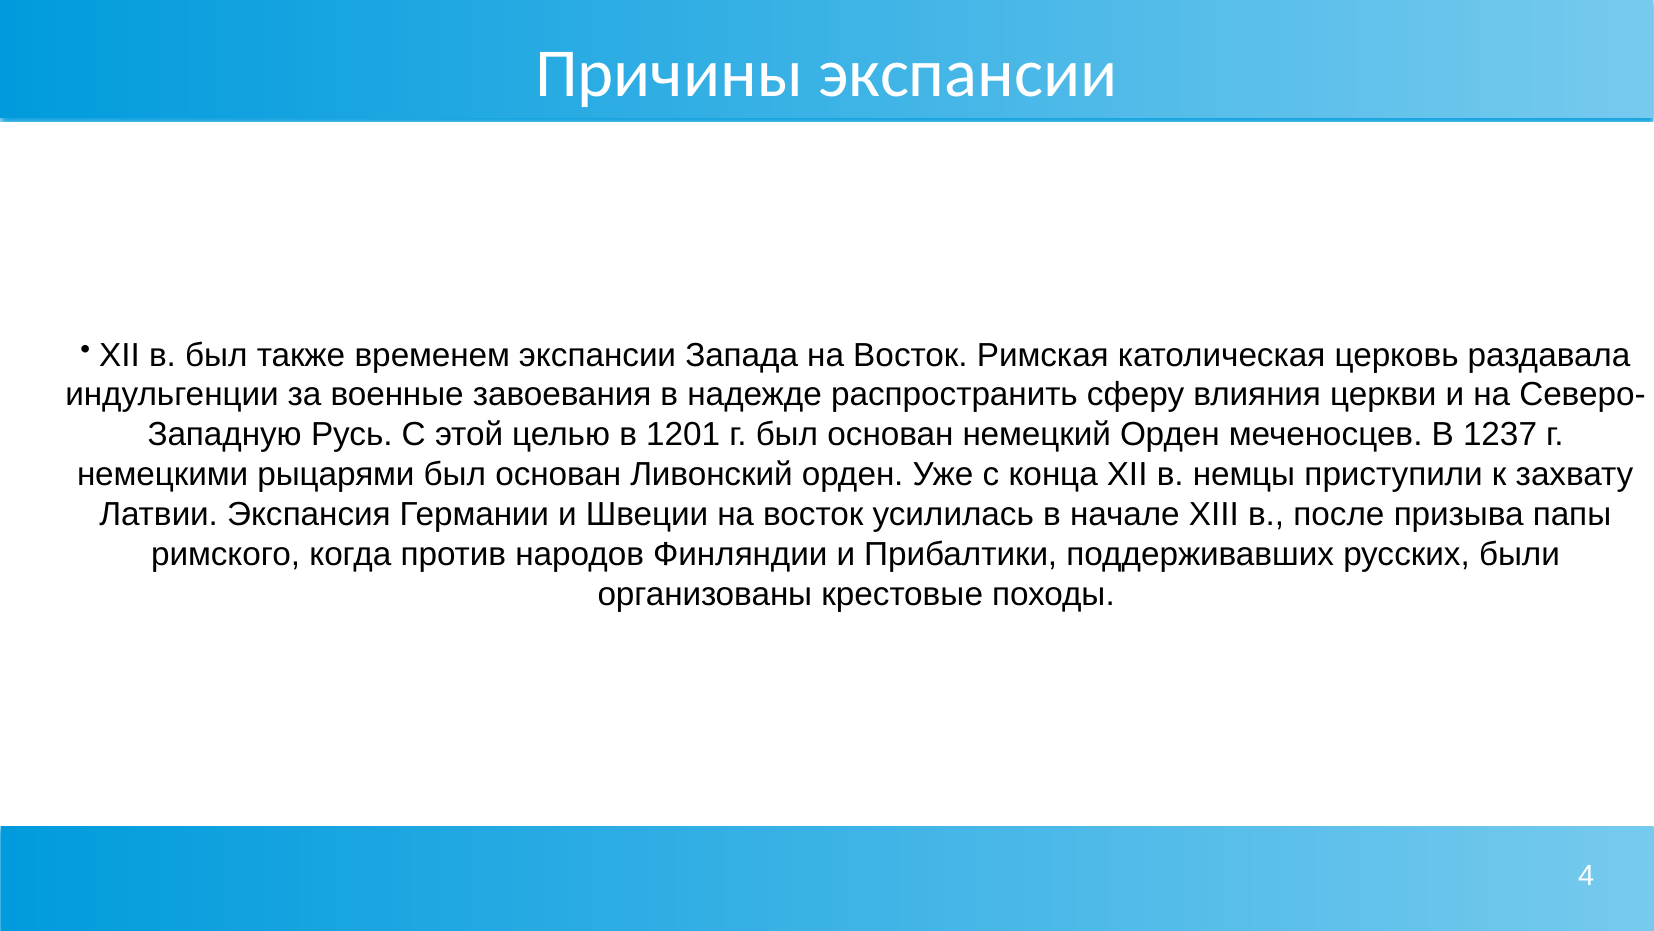

# Причины экспансии
 XII в. был также временем экспансии Запада на Восток. Римская католическая церковь раздавала индульгенции за военные завоевания в надежде распространить сферу влияния церкви и на Северо-Западную Русь. С этой целью в 1201 г. был основан немецкий Орден меченосцев. В 1237 г. немецкими рыцарями был основан Ливонский орден. Уже с конца XII в. немцы приступили к захвату Латвии. Экспансия Германии и Швеции на восток усилилась в начале XIII в., после призыва папы римского, когда против народов Финляндии и Прибалтики, поддерживавших русских, были организованы крестовые походы.
4